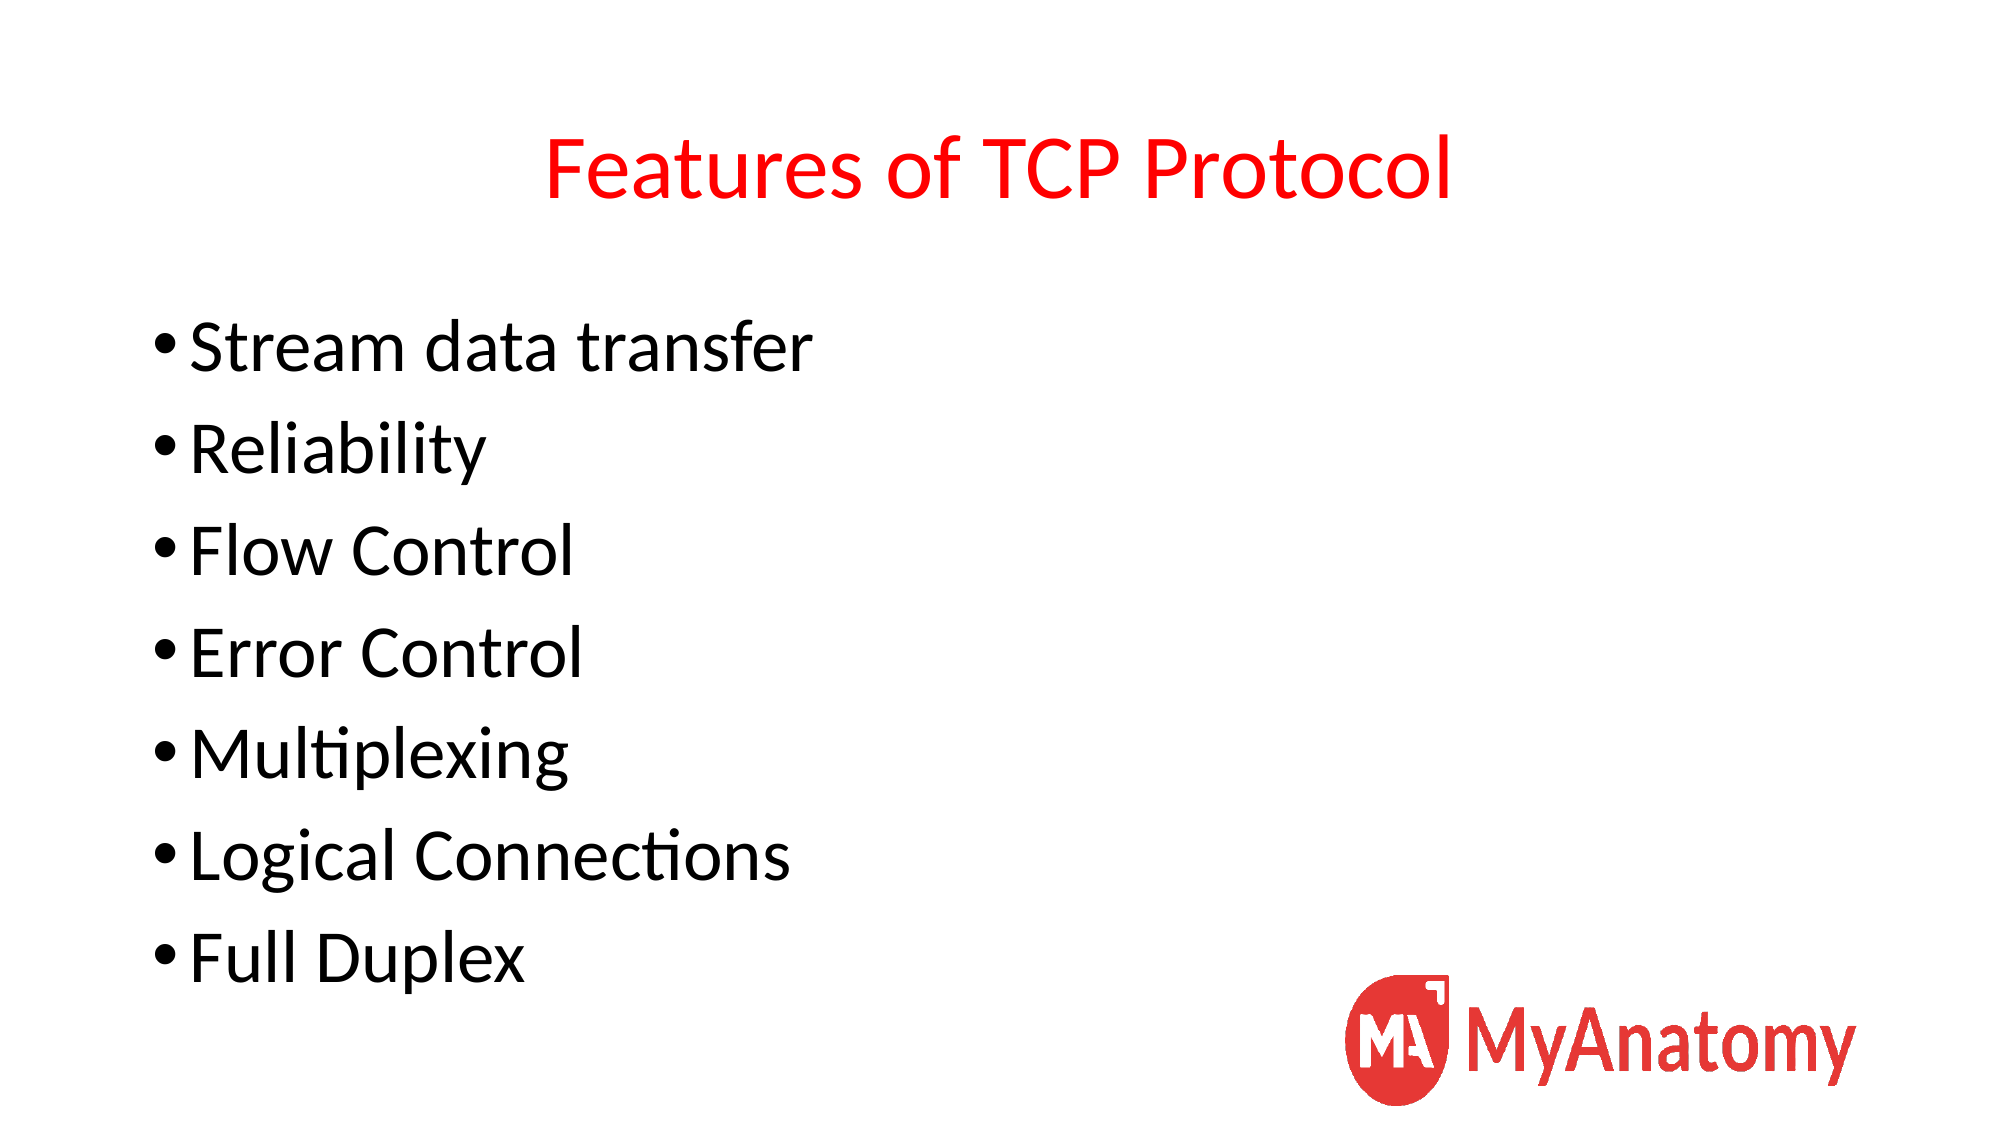

# Features of TCP Protocol
Stream data transfer
Reliability
Flow Control
Error Control
Multiplexing
Logical Connections
Full Duplex